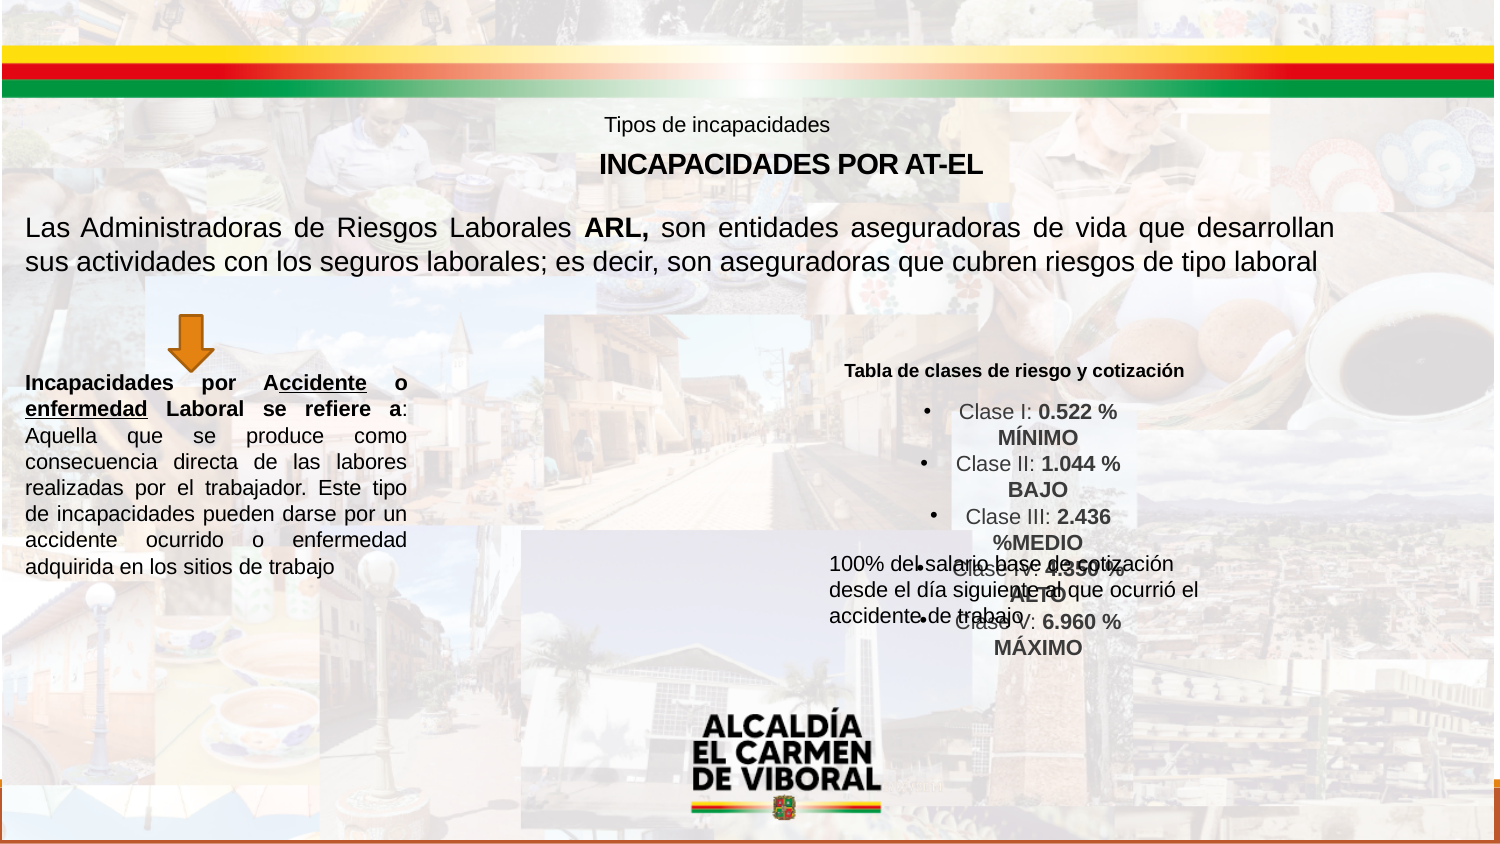

# INCAPACIDADES POR AT-EL
Tipos de incapacidades
Las Administradoras de Riesgos Laborales ARL, son entidades aseguradoras de vida que desarrollan sus actividades con los seguros laborales; es decir, son aseguradoras que cubren riesgos de tipo laboral

Tabla de clases de riesgo y cotización
Incapacidades por Accidente o enfermedad Laboral se refiere a: Aquella que se produce como consecuencia directa de las labores realizadas por el trabajador. Este tipo de incapacidades pueden darse por un accidente ocurrido o enfermedad adquirida en los sitios de trabajo

Clase I: 0.522 % MÍNIMO
Clase II: 1.044 % BAJO
Clase III: 2.436 %MEDIO
Clase IV: 4.350 % ALTO
Clase V: 6.960 % MÁXIMO
100% del salario base de cotización desde el día siguiente al que ocurrió el accidente de trabajo